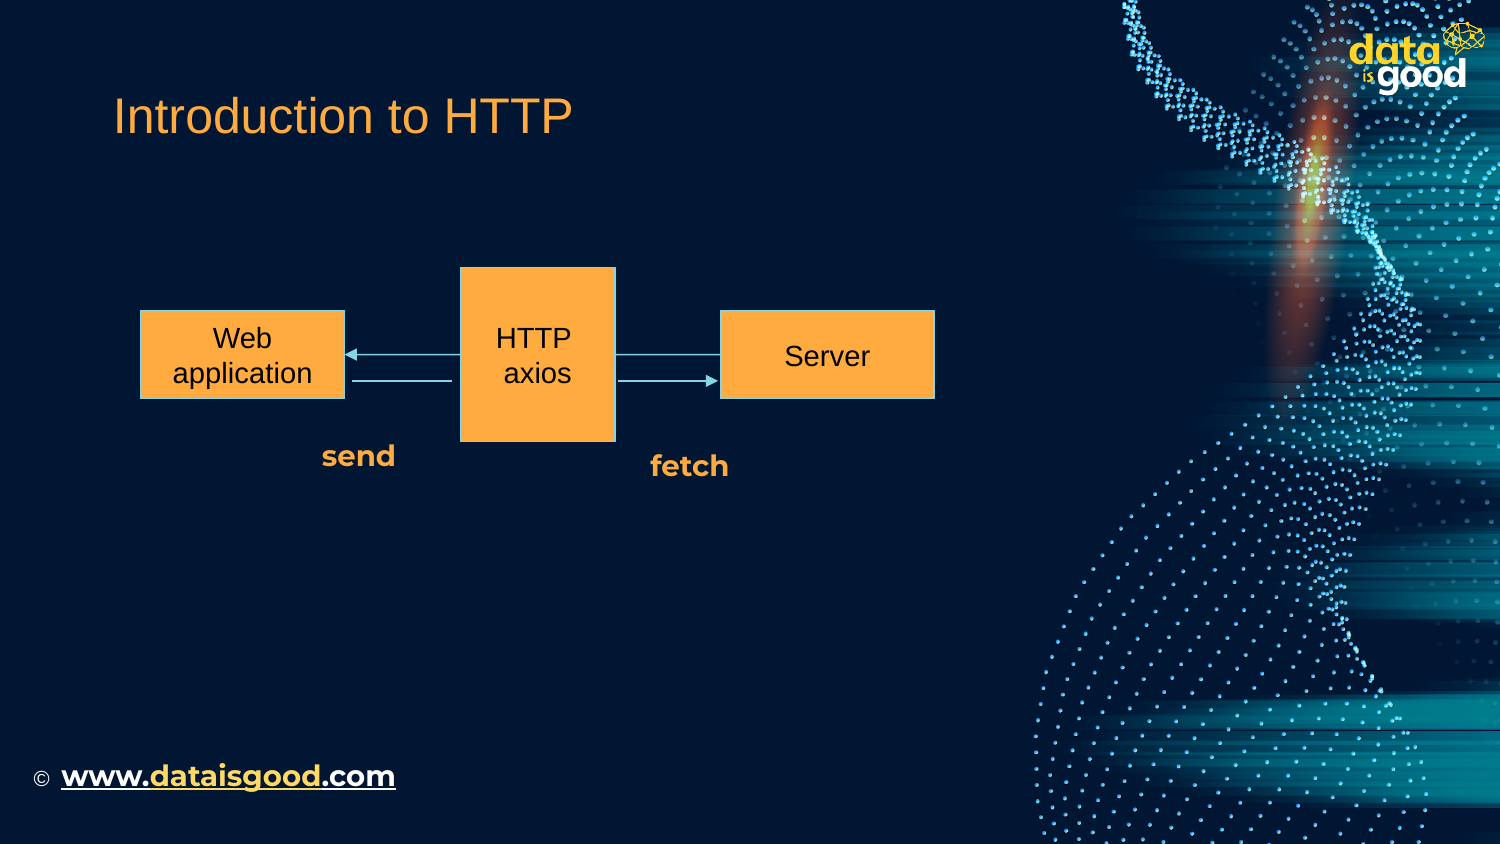

# Introduction to HTTP
HTTP
axios
Web application
Server
send
fetch